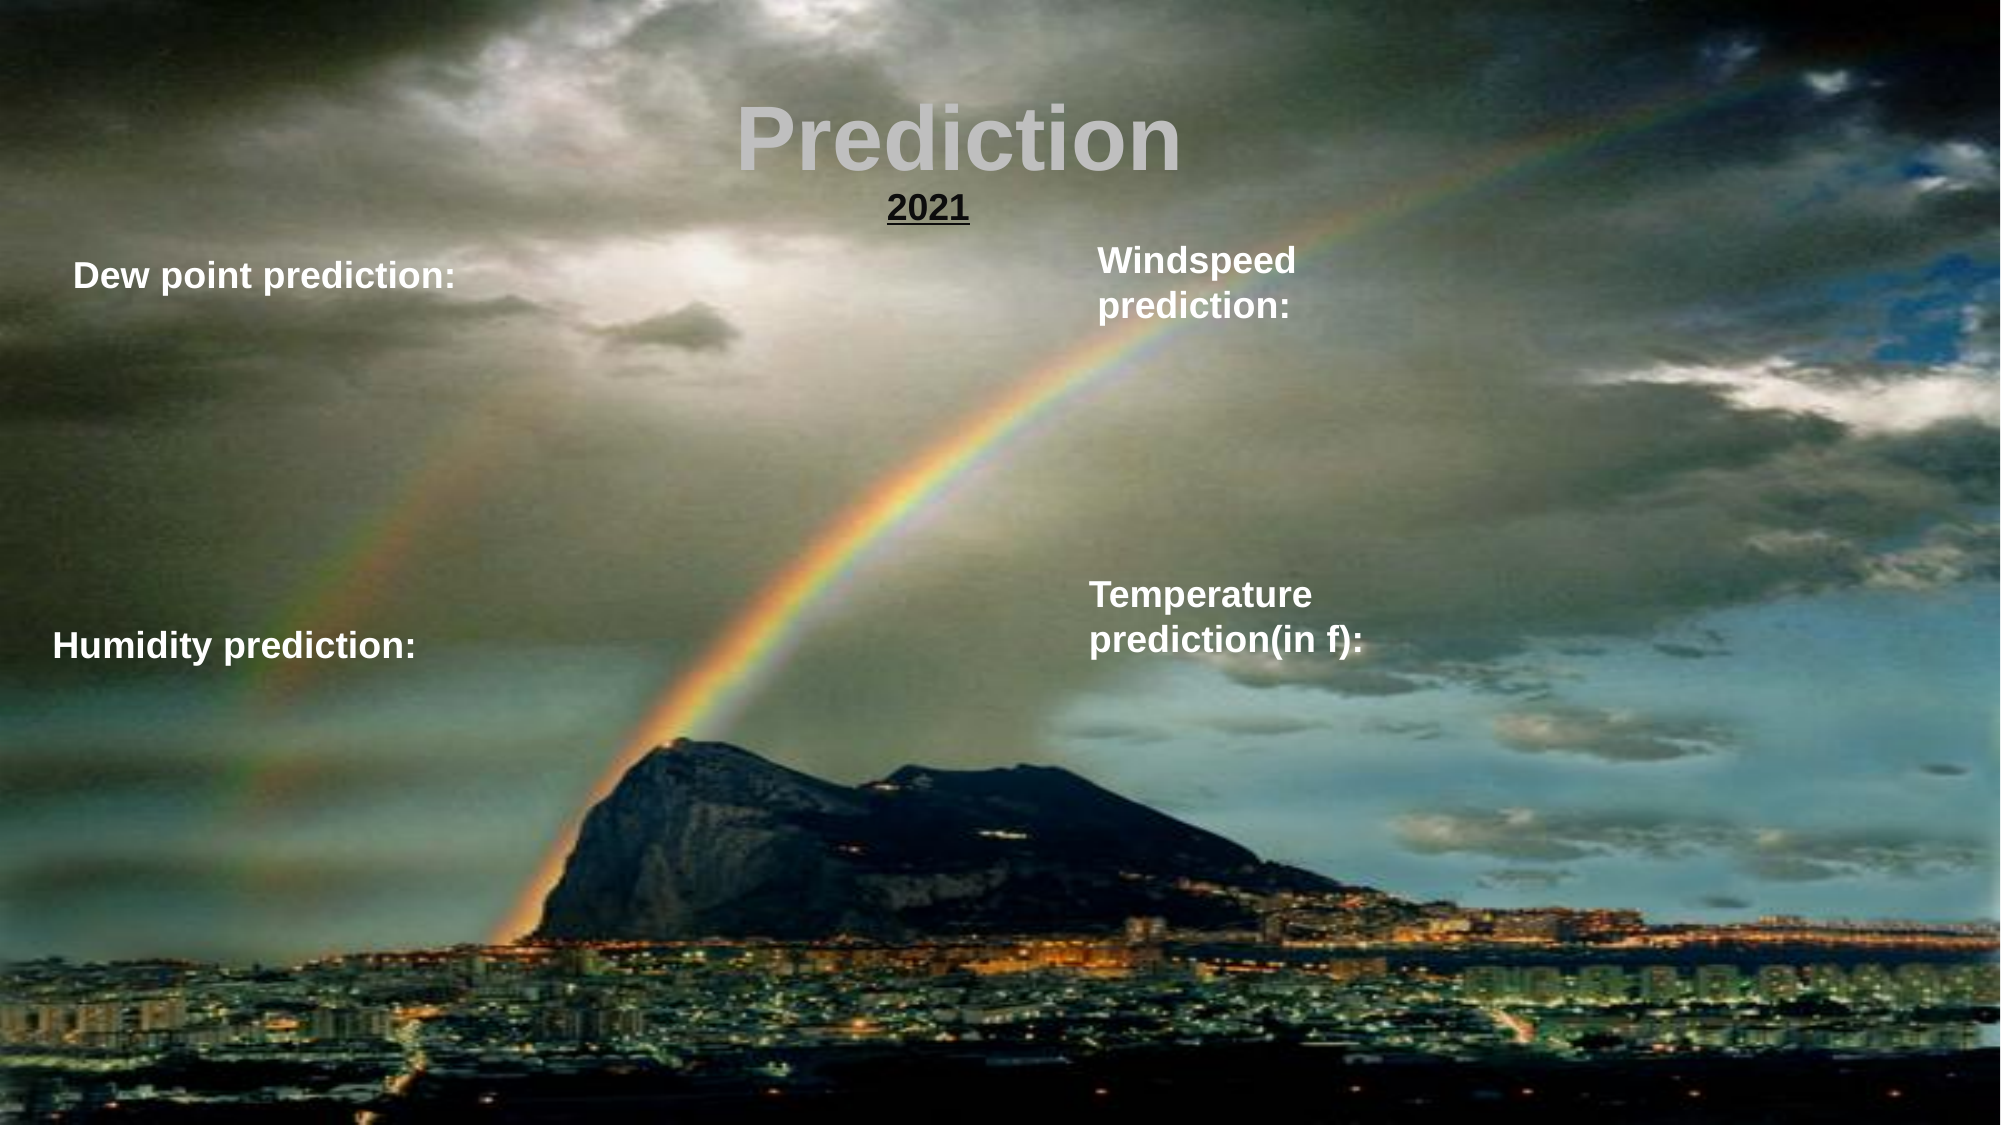

Prediction
2021
Windspeed prediction:
Dew point prediction:
Temperature prediction(in f):
Humidity prediction: